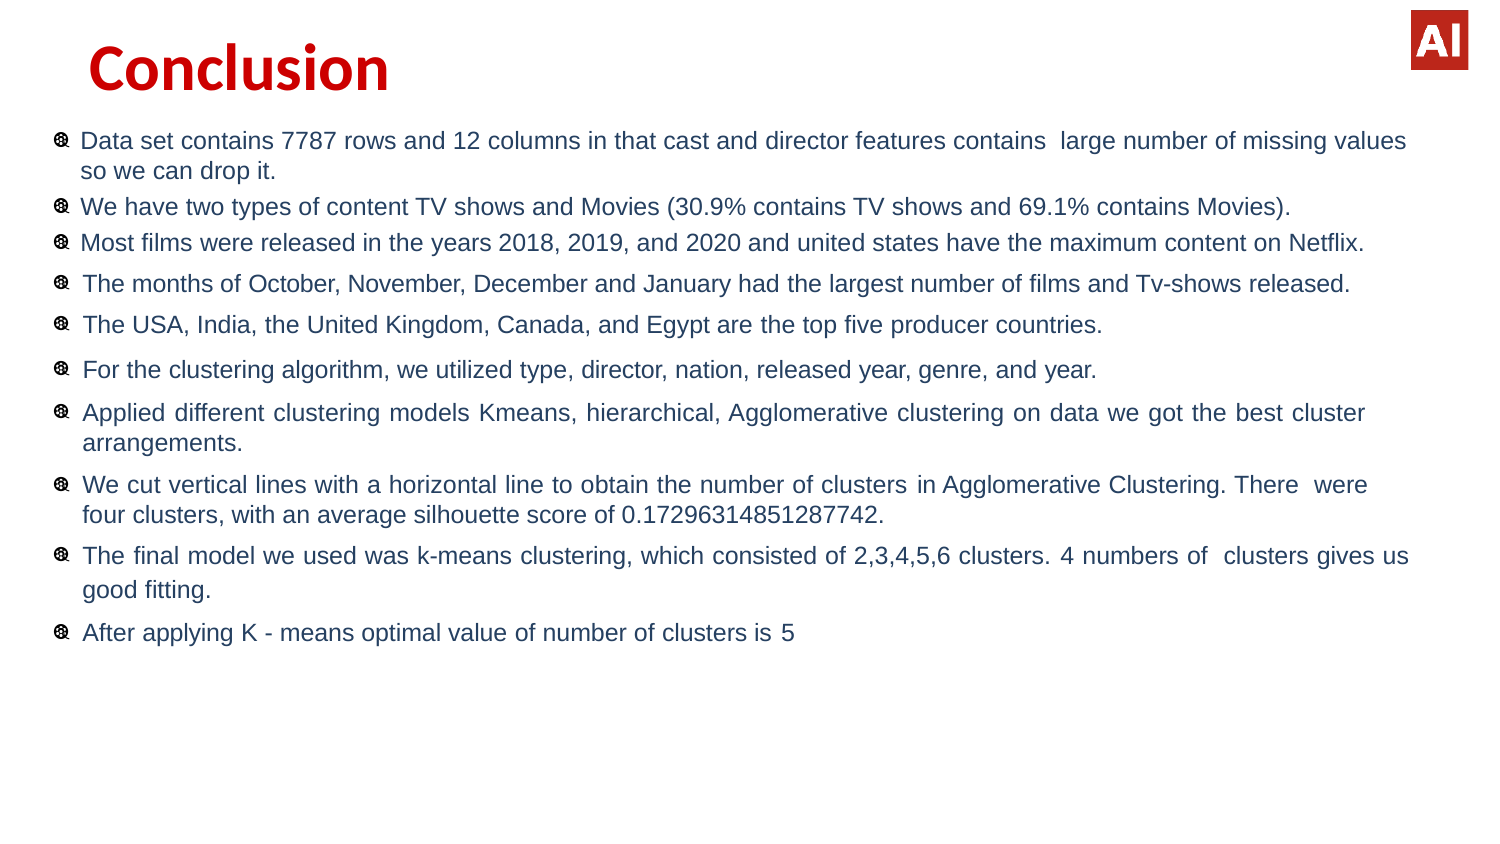

# Conclusion
Data set contains 7787 rows and 12 columns in that cast and director features contains  large number of missing values so we can drop it.
We have two types of content TV shows and Movies (30.9% contains TV shows and 69.1% contains Movies).
Most films were released in the years 2018, 2019, and 2020 and united states have the maximum content on Netflix.
The months of October, November, December and January had the largest number of films and Tv-shows released.
The USA, India, the United Kingdom, Canada, and Egypt are the top five producer countries.
For the clustering algorithm, we utilized type, director, nation, released year, genre, and year.
Applied different clustering models Kmeans, hierarchical, Agglomerative clustering on data we got the best cluster arrangements.
We cut vertical lines with a horizontal line to obtain the number of clusters in Agglomerative Clustering. There  were four clusters, with an average silhouette score of 0.17296314851287742.
The final model we used was k-means clustering, which consisted of 2,3,4,5,6 clusters. 4 numbers of  clusters gives us good fitting.
After applying K - means optimal value of number of clusters is 5

.